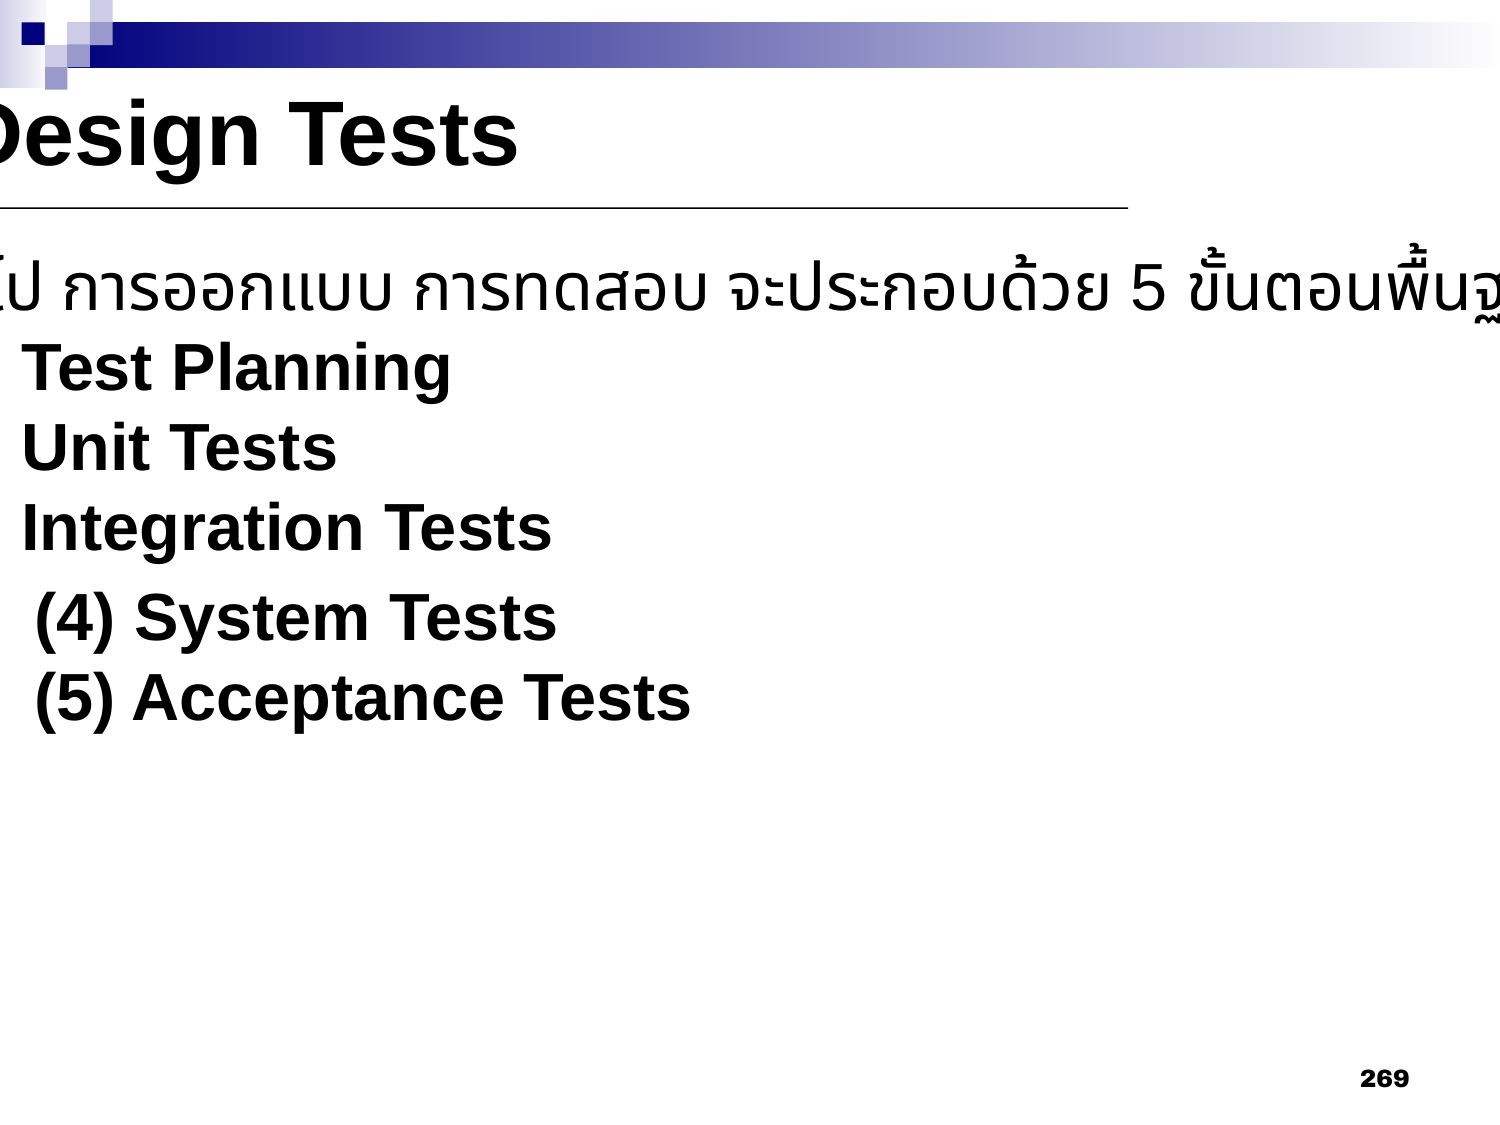

Design Tests

โดยทั่วไป การออกแบบ การทดสอบ จะประกอบด้วย 5 ขั้นตอนพื้นฐาน ดังนี้
      (1) Test Planning
      (2) Unit Tests
      (3) Integration Tests
     (4) System Tests
     (5) Acceptance Tests
269